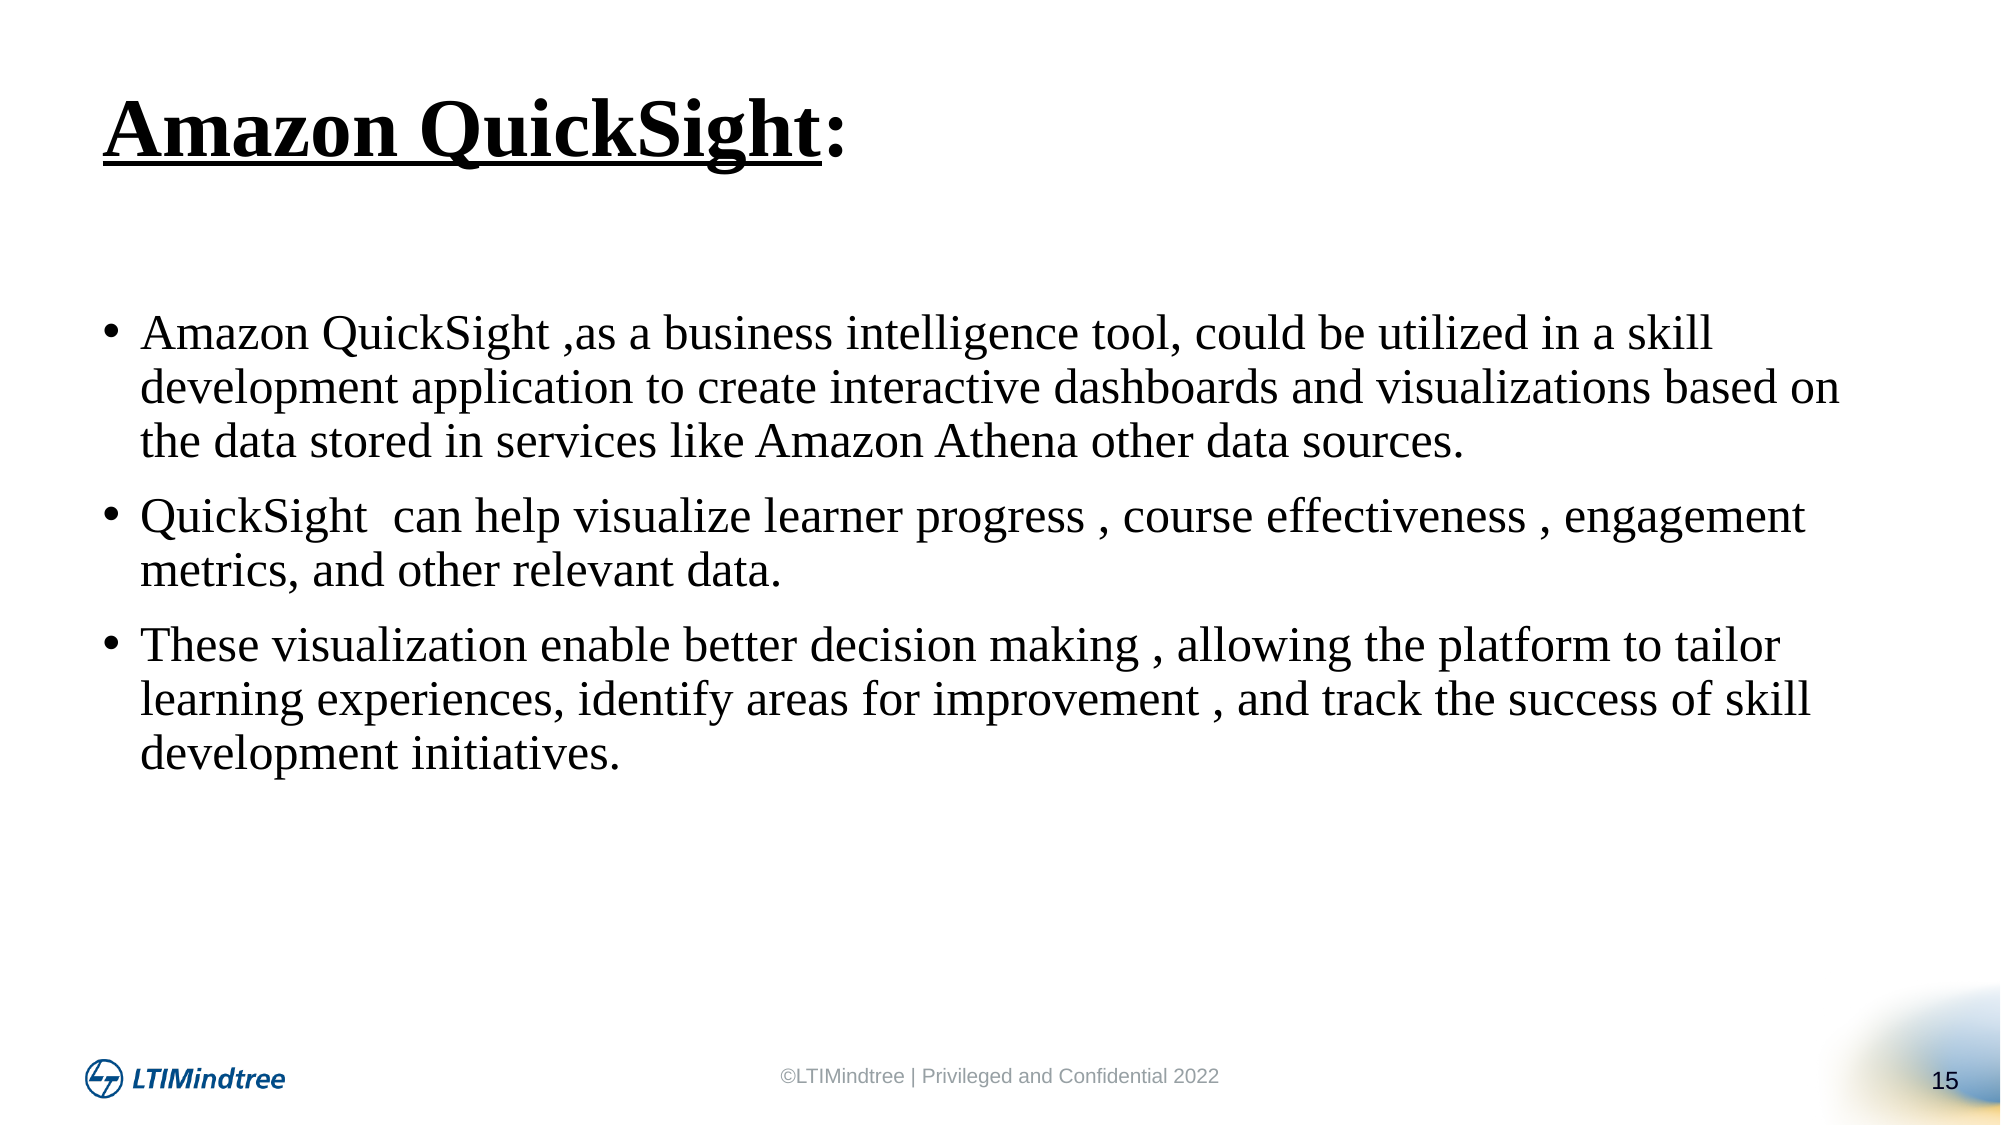

Amazon QuickSight:
Amazon QuickSight ,as a business intelligence tool, could be utilized in a skill development application to create interactive dashboards and visualizations based on the data stored in services like Amazon Athena other data sources.
QuickSight  can help visualize learner progress , course effectiveness , engagement metrics, and other relevant data.
These visualization enable better decision making , allowing the platform to tailor learning experiences, identify areas for improvement , and track the success of skill development initiatives.